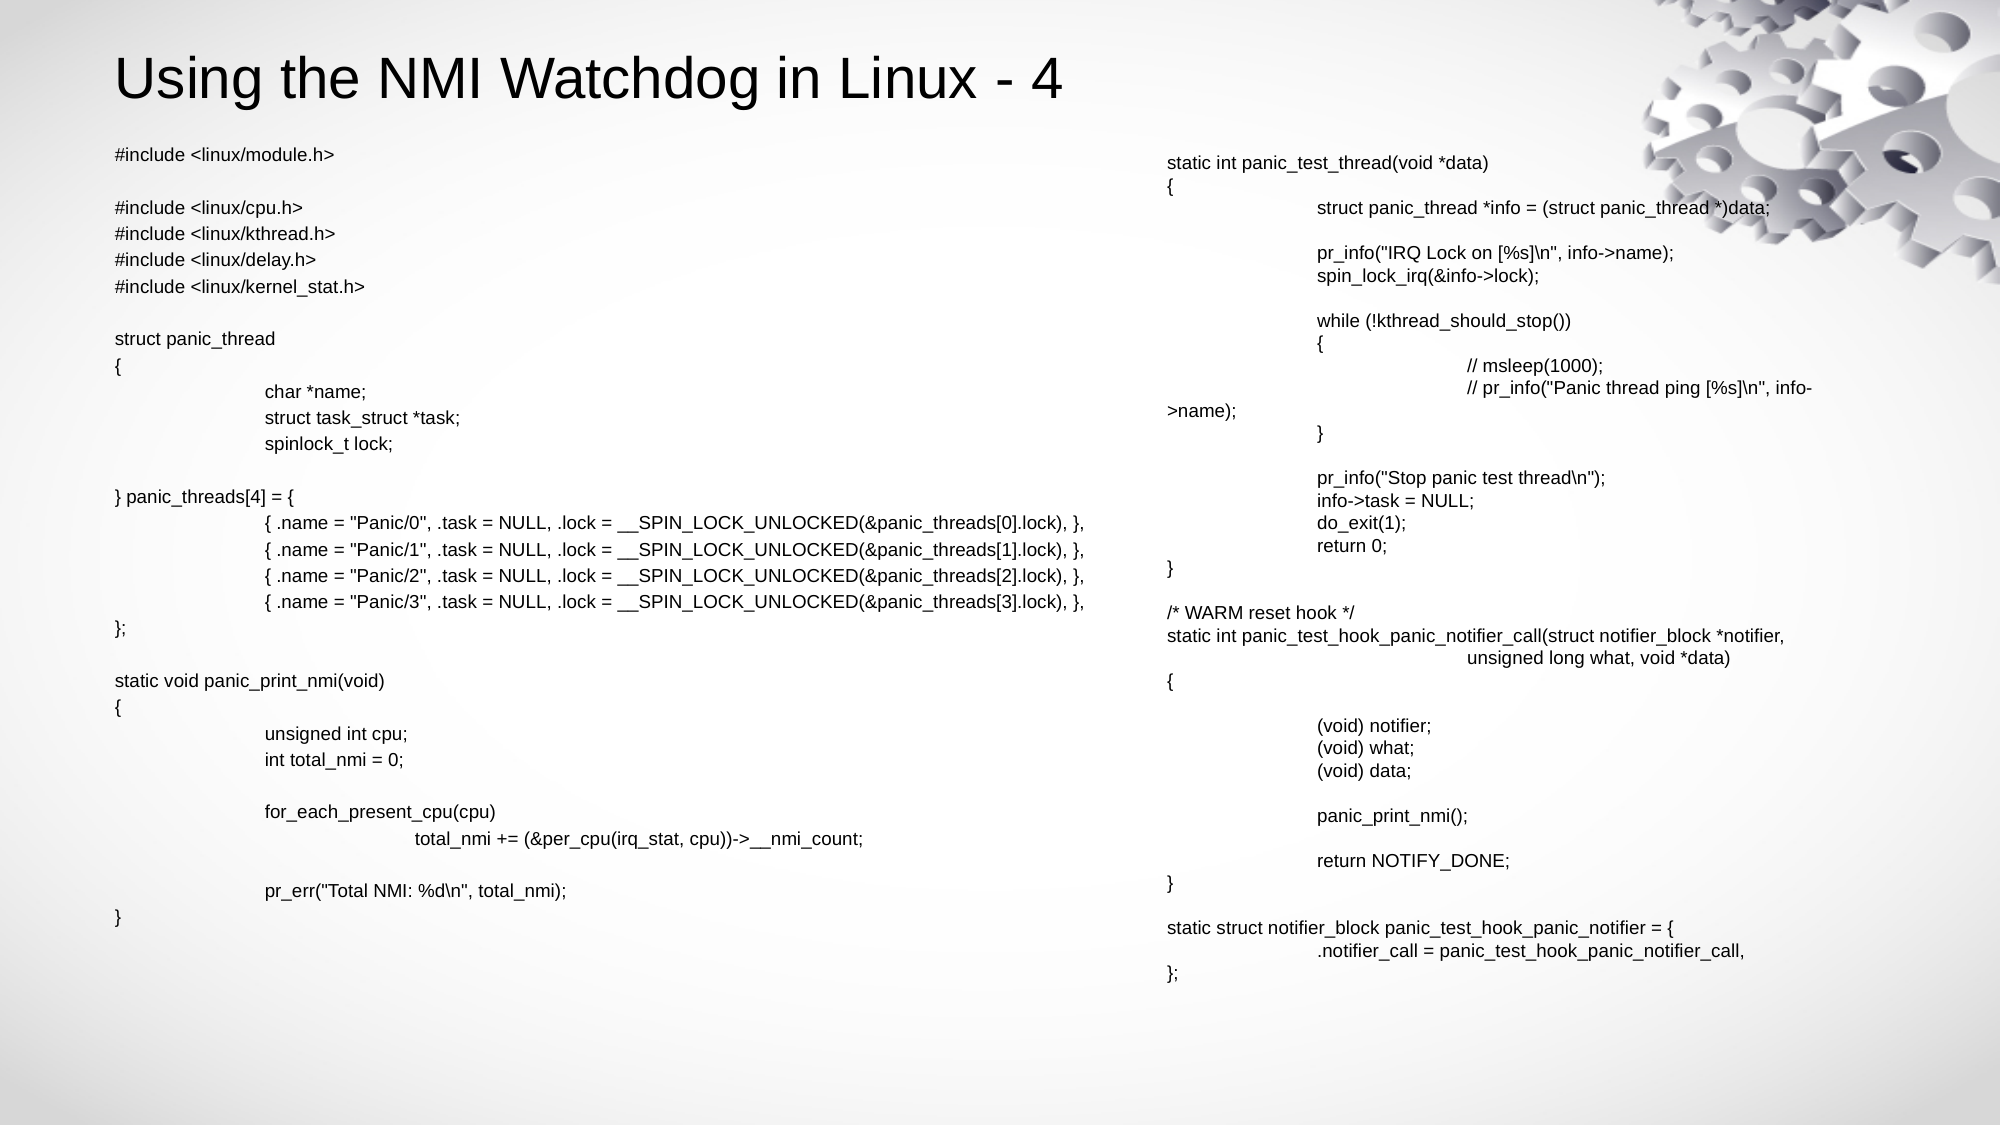

# Using the NMI Watchdog in Linux - 4
#include <linux/module.h>

#include <linux/cpu.h>
#include <linux/kthread.h>
#include <linux/delay.h>
#include <linux/kernel_stat.h>

struct panic_thread
{
	char *name;
	struct task_struct *task;
	spinlock_t lock;

} panic_threads[4] = {
	{ .name = "Panic/0", .task = NULL, .lock = __SPIN_LOCK_UNLOCKED(&panic_threads[0].lock), },
	{ .name = "Panic/1", .task = NULL, .lock = __SPIN_LOCK_UNLOCKED(&panic_threads[1].lock), },
	{ .name = "Panic/2", .task = NULL, .lock = __SPIN_LOCK_UNLOCKED(&panic_threads[2].lock), },
	{ .name = "Panic/3", .task = NULL, .lock = __SPIN_LOCK_UNLOCKED(&panic_threads[3].lock), },
};

static void panic_print_nmi(void)
{
	unsigned int cpu;
	int total_nmi = 0;

	for_each_present_cpu(cpu)
		total_nmi += (&per_cpu(irq_stat, cpu))->__nmi_count;

	pr_err("Total NMI: %d\n", total_nmi);
}

static int panic_test_thread(void *data)
{
	struct panic_thread *info = (struct panic_thread *)data;

	pr_info("IRQ Lock on [%s]\n", info->name);
	spin_lock_irq(&info->lock);

	while (!kthread_should_stop())
	{
		// msleep(1000);
		// pr_info("Panic thread ping [%s]\n", info->name);
	}

	pr_info("Stop panic test thread\n");
	info->task = NULL;
	do_exit(1);
	return 0;
}

/* WARM reset hook */
static int panic_test_hook_panic_notifier_call(struct notifier_block *notifier,
		unsigned long what, void *data)
{

	(void) notifier;
	(void) what;
	(void) data;

	panic_print_nmi();

	return NOTIFY_DONE;
}

static struct notifier_block panic_test_hook_panic_notifier = {
	.notifier_call = panic_test_hook_panic_notifier_call,
};